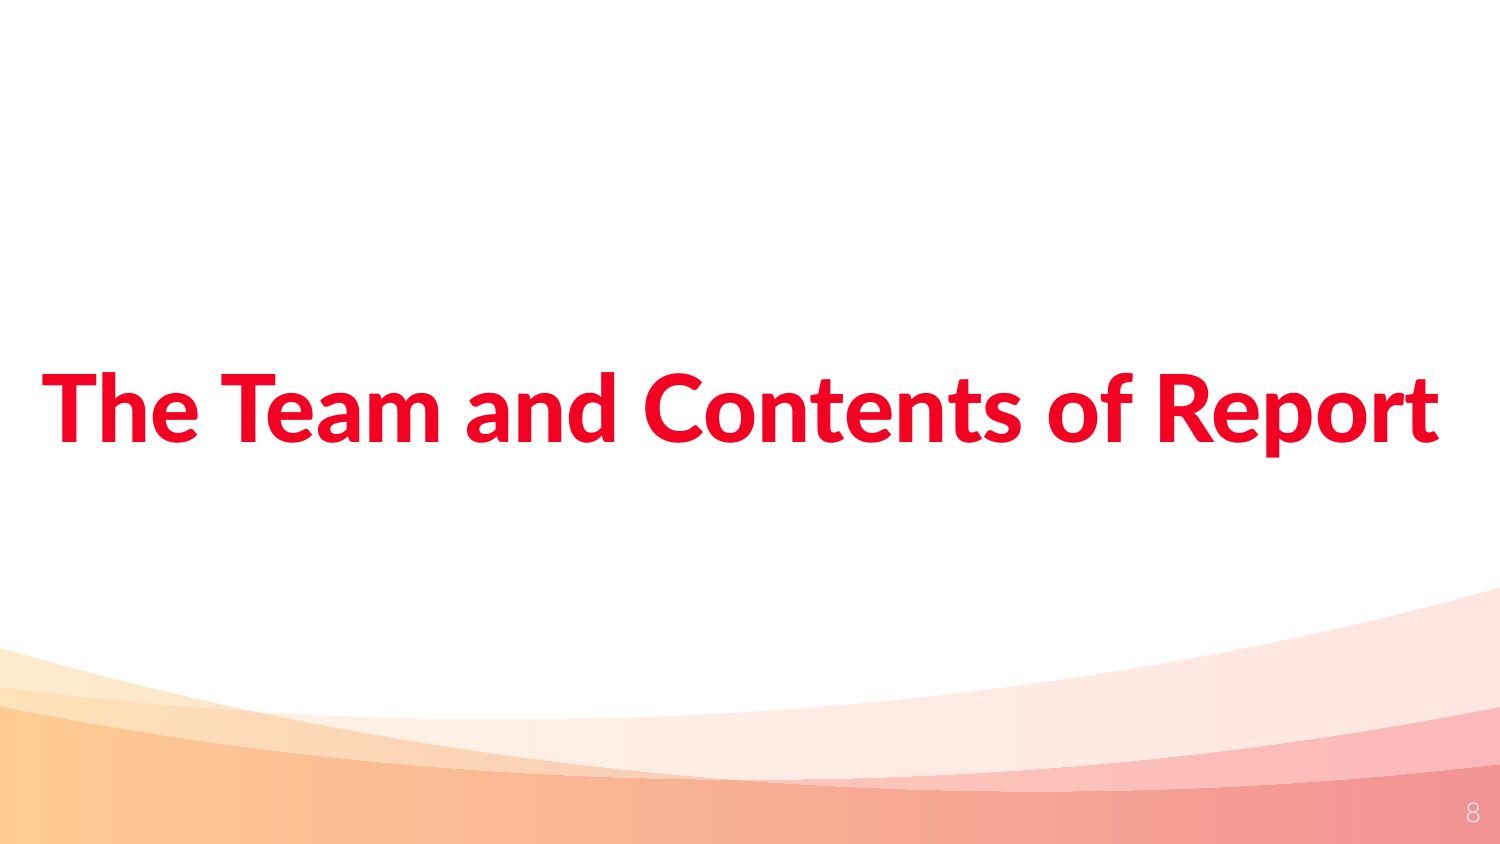

The Team and Contents of Report
8